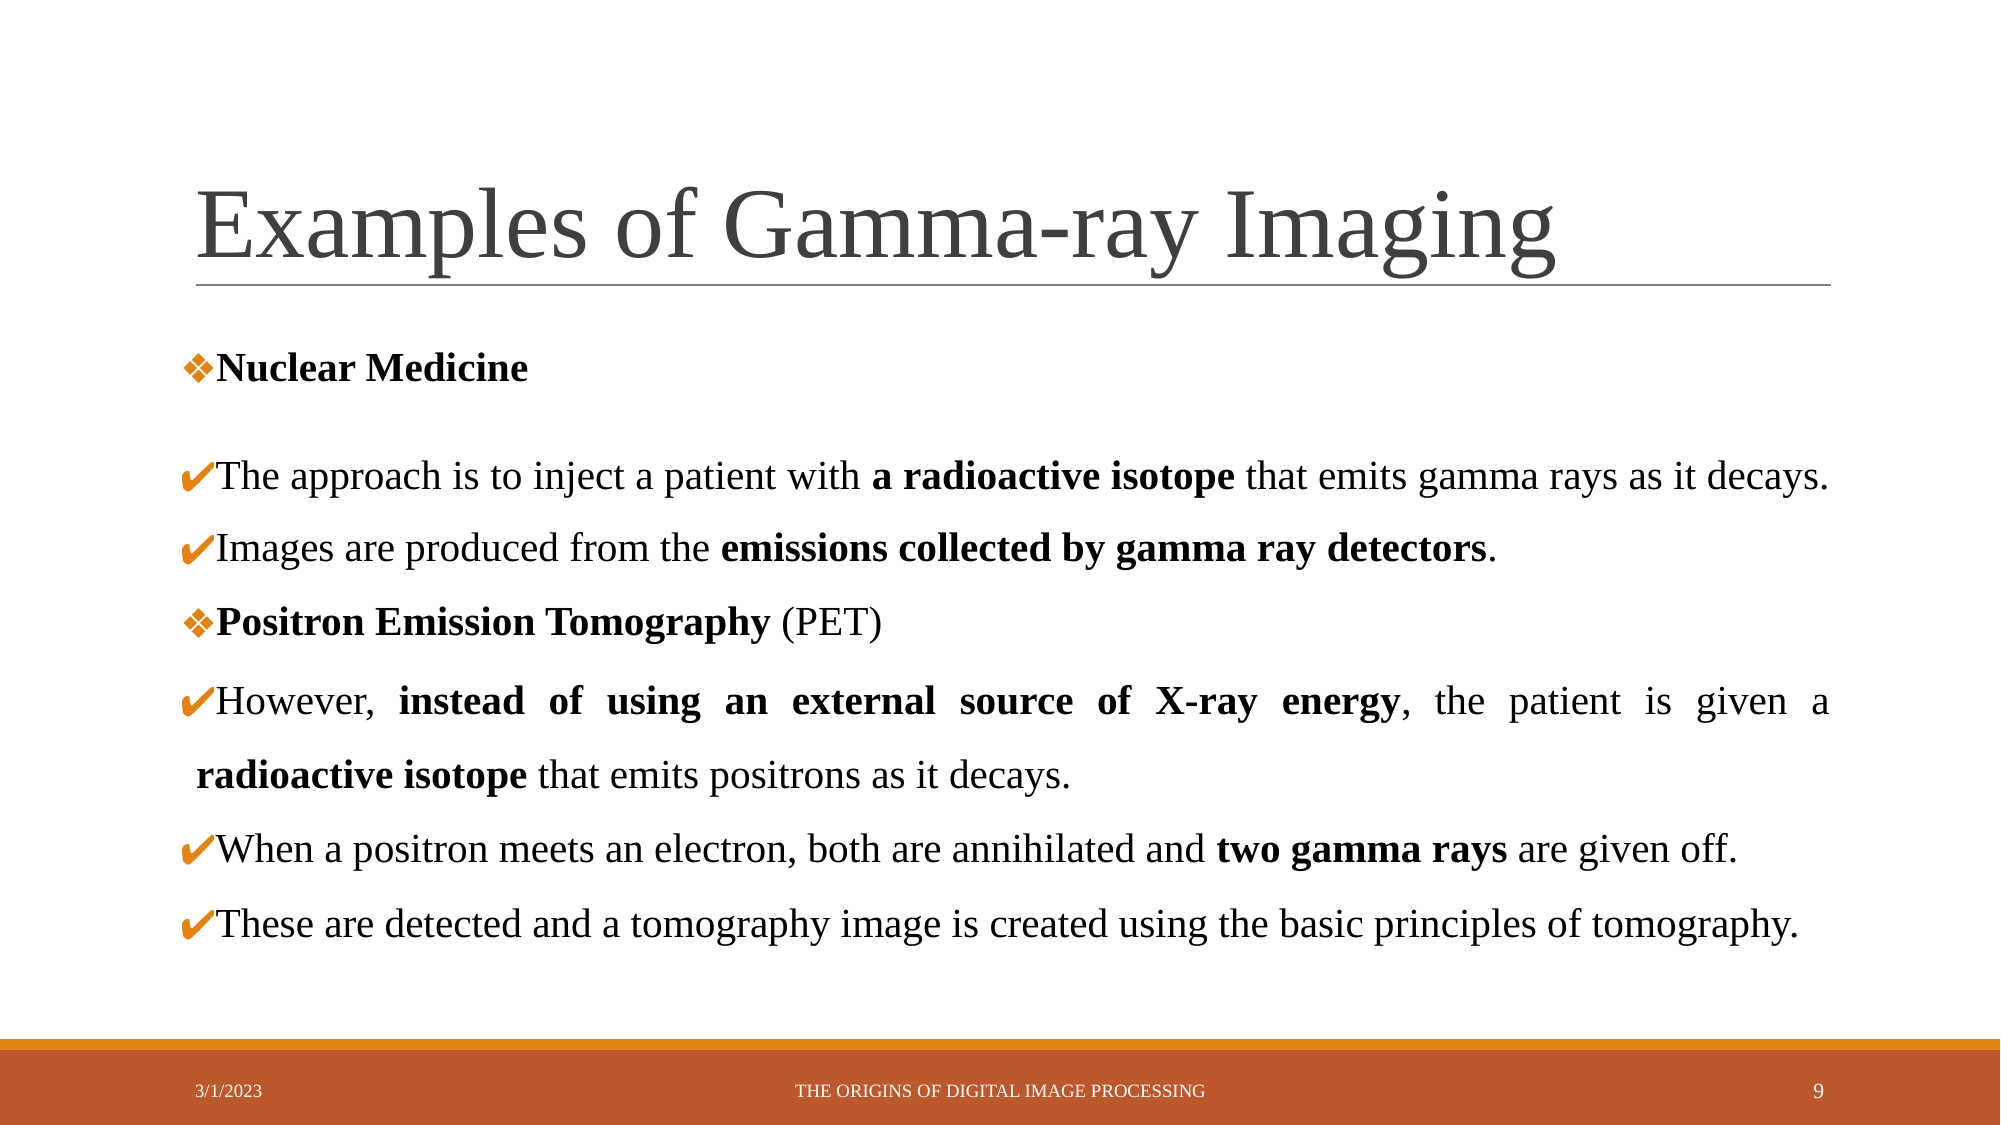

# Examples of Gamma-ray Imaging
Nuclear Medicine
The approach is to inject a patient with a radioactive isotope that emits gamma rays as it decays.
Images are produced from the emissions collected by gamma ray detectors.
Positron Emission Tomography (PET)
However, instead of using an external source of X-ray energy, the patient is given a radioactive isotope that emits positrons as it decays.
When a positron meets an electron, both are annihilated and two gamma rays are given off.
These are detected and a tomography image is created using the basic principles of tomography.

3/1/2023
THE ORIGINS OF DIGITAL IMAGE PROCESSING
9